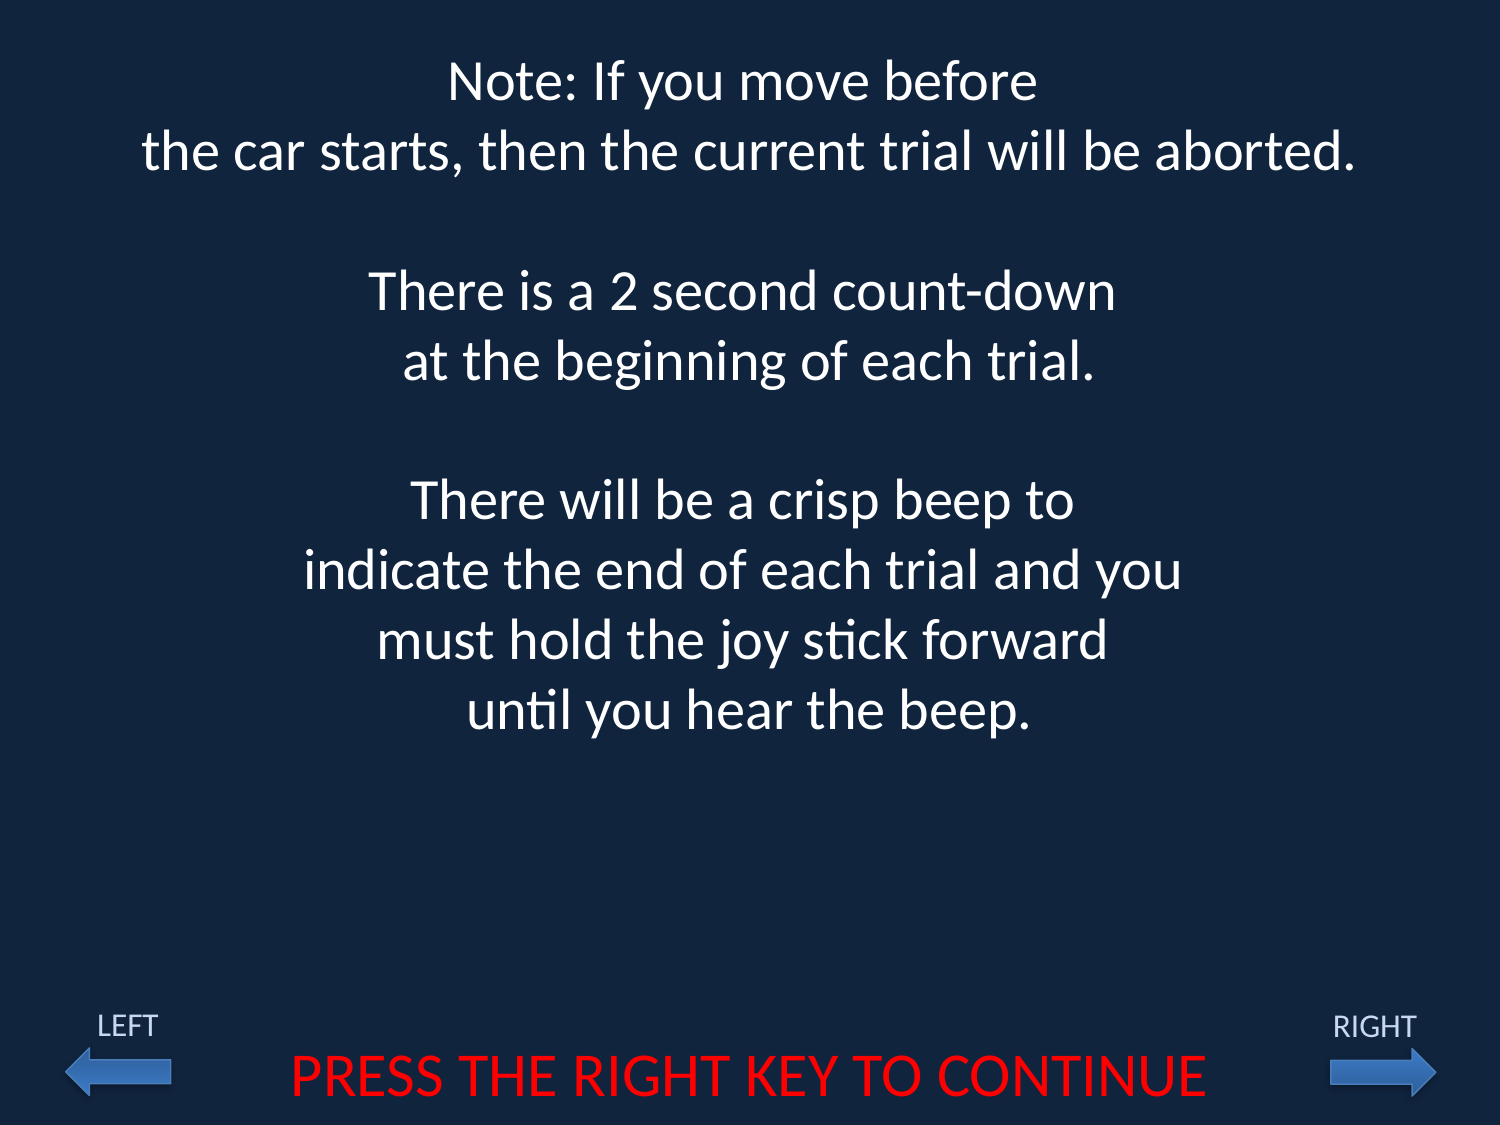

Note: If you move before
the car starts, then the current trial will be aborted.

There is a 2 second count-down
at the beginning of each trial.

There will be a crisp beep to
indicate the end of each trial and you
must hold the joy stick forward
until you hear the beep.
LEFT
RIGHT
PRESS THE RIGHT KEY TO CONTINUE